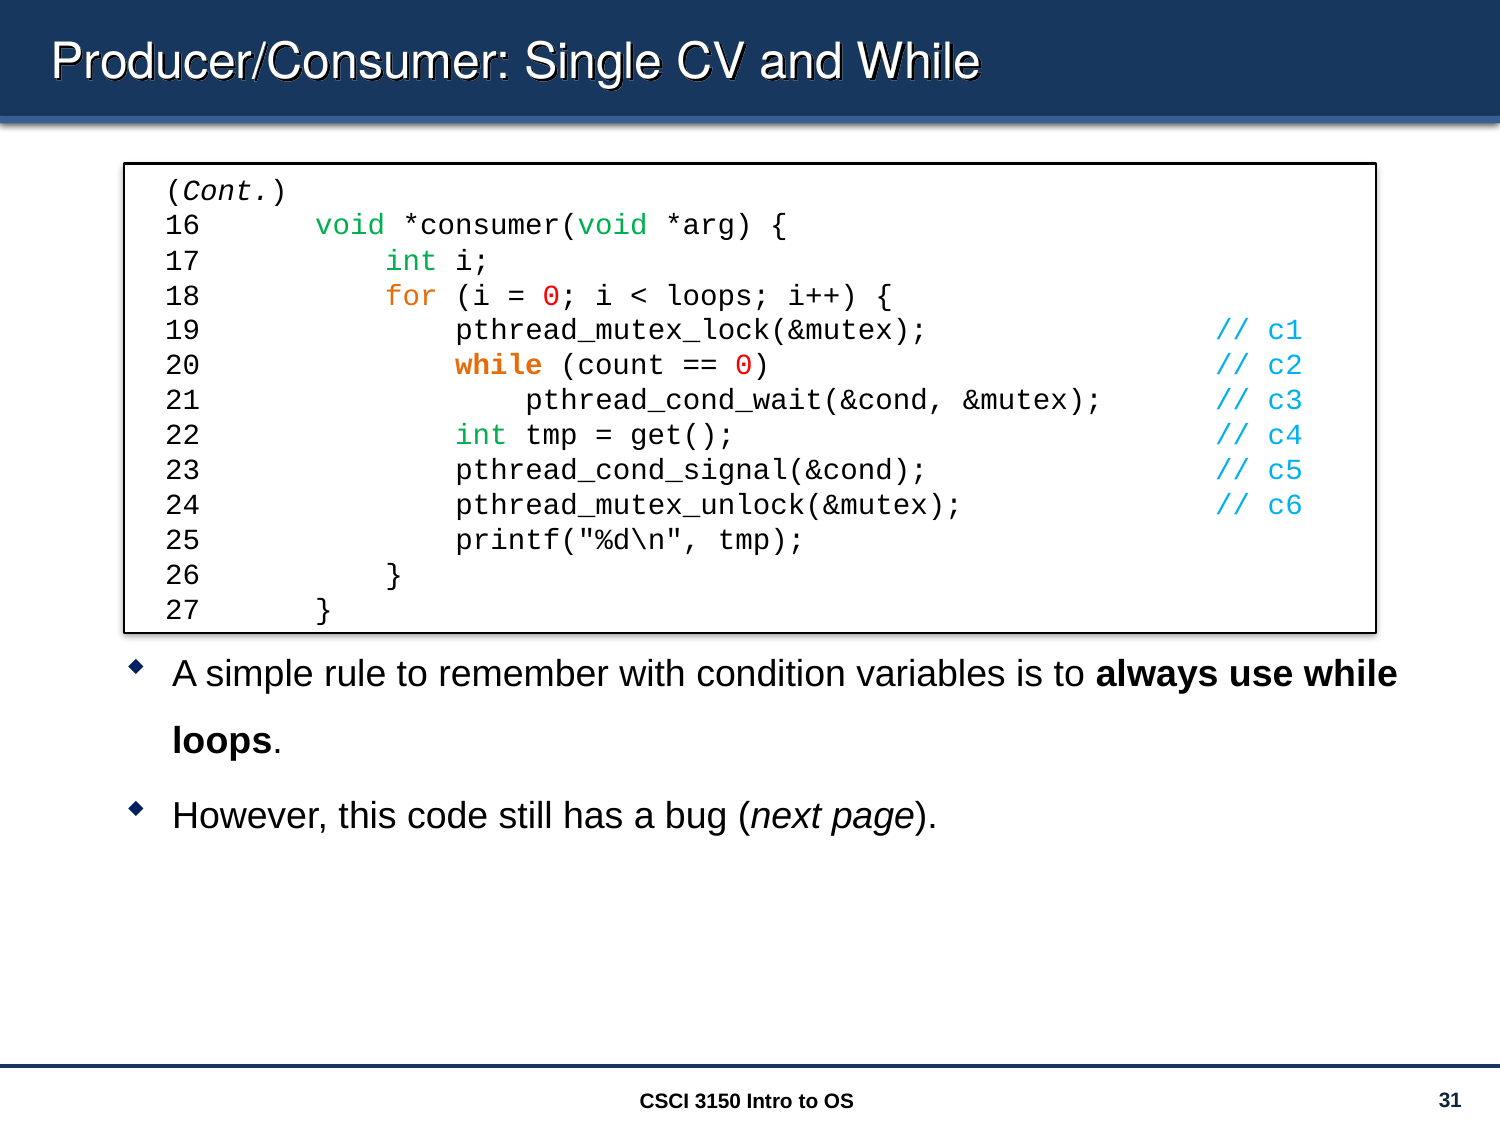

# Producer/Consumer: Single CV and While

A simple rule to remember with condition variables is to always use while loops.
However, this code still has a bug (next page).

(Cont.)
16 	void *consumer(void *arg) {
17 	    int i;
18 	    for (i = 0; i < loops; i++) {
19 	        pthread_mutex_lock(&mutex); 		// c1
20 	        while (count == 0) 			// c2
21 	            pthread_cond_wait(&cond, &mutex); 	// c3
22 	        int tmp = get(); 				// c4
23 	        pthread_cond_signal(&cond); 		// c5
24 	        pthread_mutex_unlock(&mutex); 		// c6
25 	        printf("%d\n", tmp);
26 	    }
27 	}
CSCI 3150 Intro to OS
31